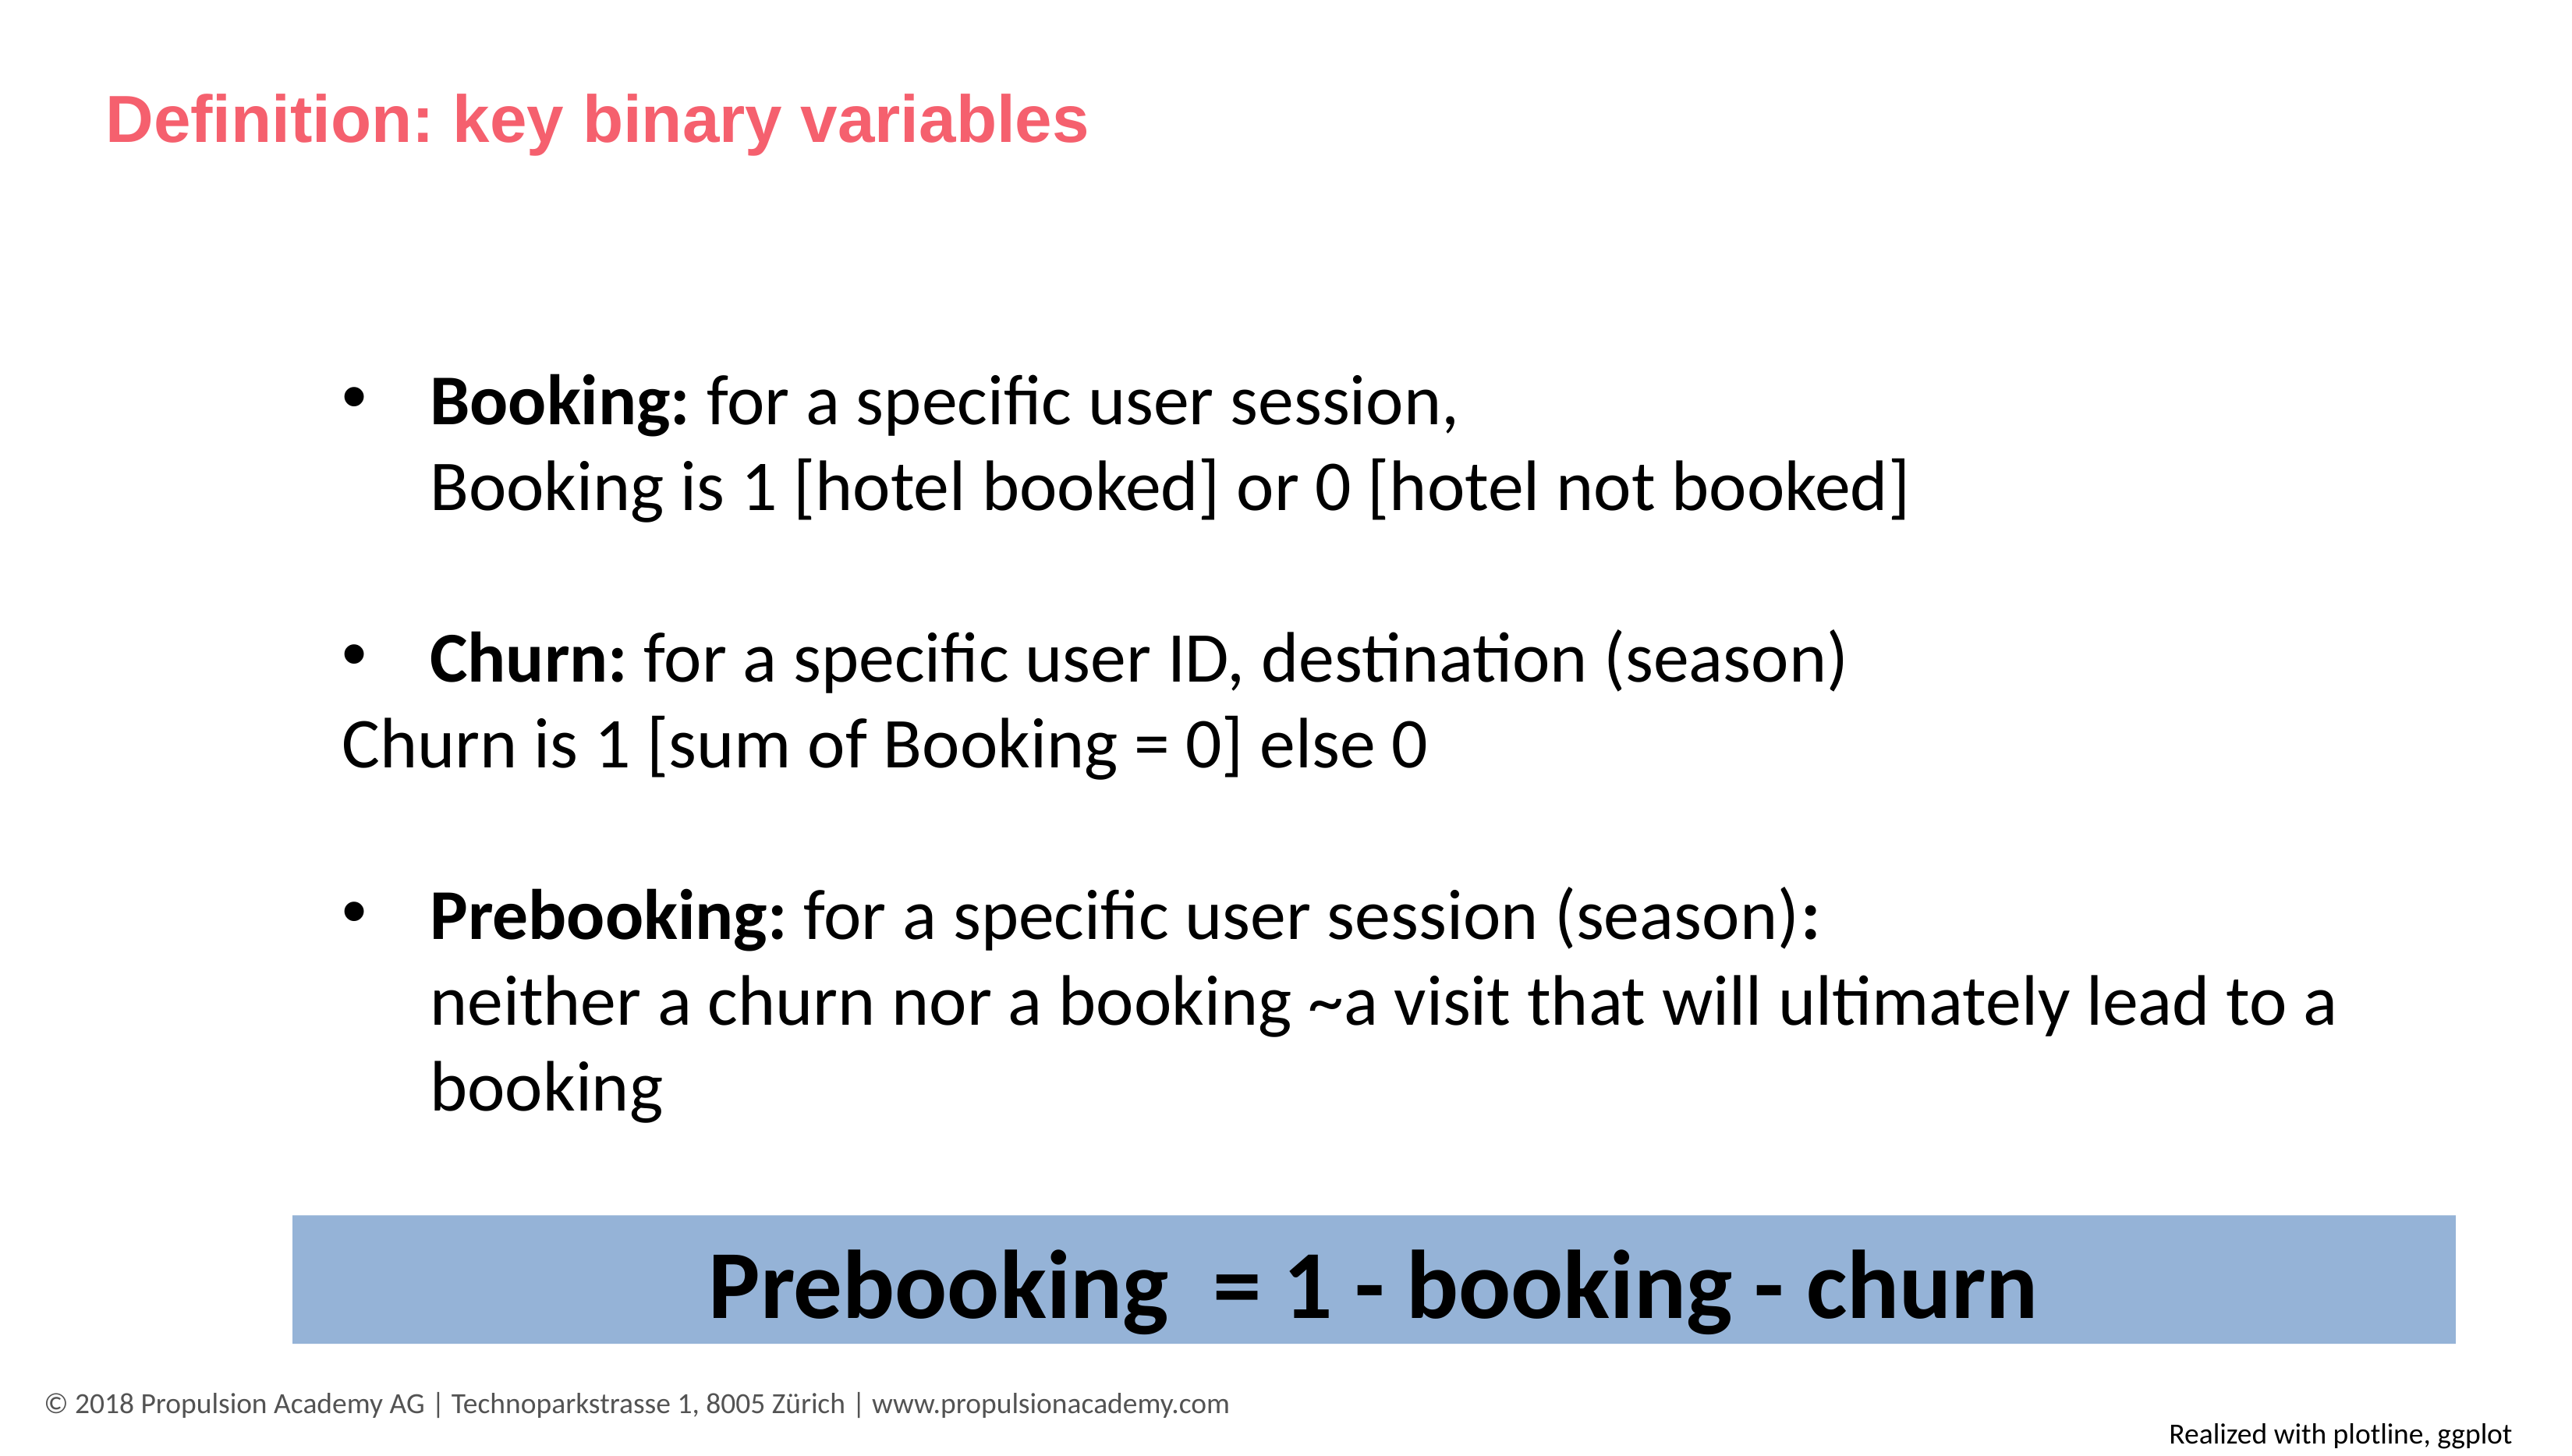

# Definition: key binary variables
Booking: for a specific user session,
Booking is 1 [hotel booked] or 0 [hotel not booked]

Churn: for a specific user ID, destination (season)
Churn is 1 [sum of Booking = 0] else 0

Prebooking: for a specific user session (season):
neither a churn nor a booking ~a visit that will ultimately lead to a booking
Prebooking  = 1 - booking - churn
Realized with plotline, ggplot